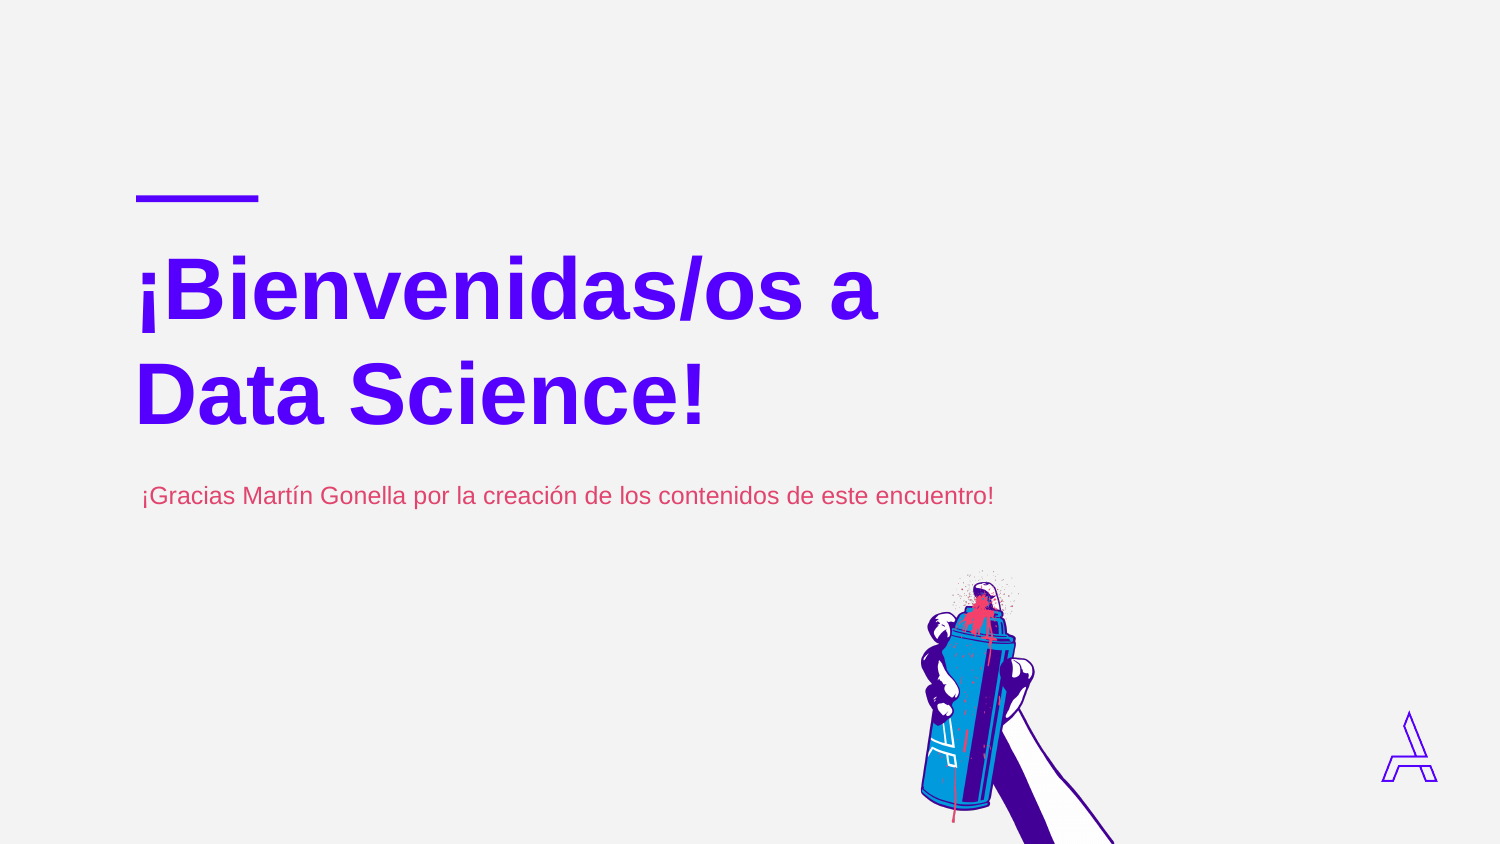

¡Bienvenidas/os a
Data Science!
¡Gracias Martín Gonella por la creación de los contenidos de este encuentro!